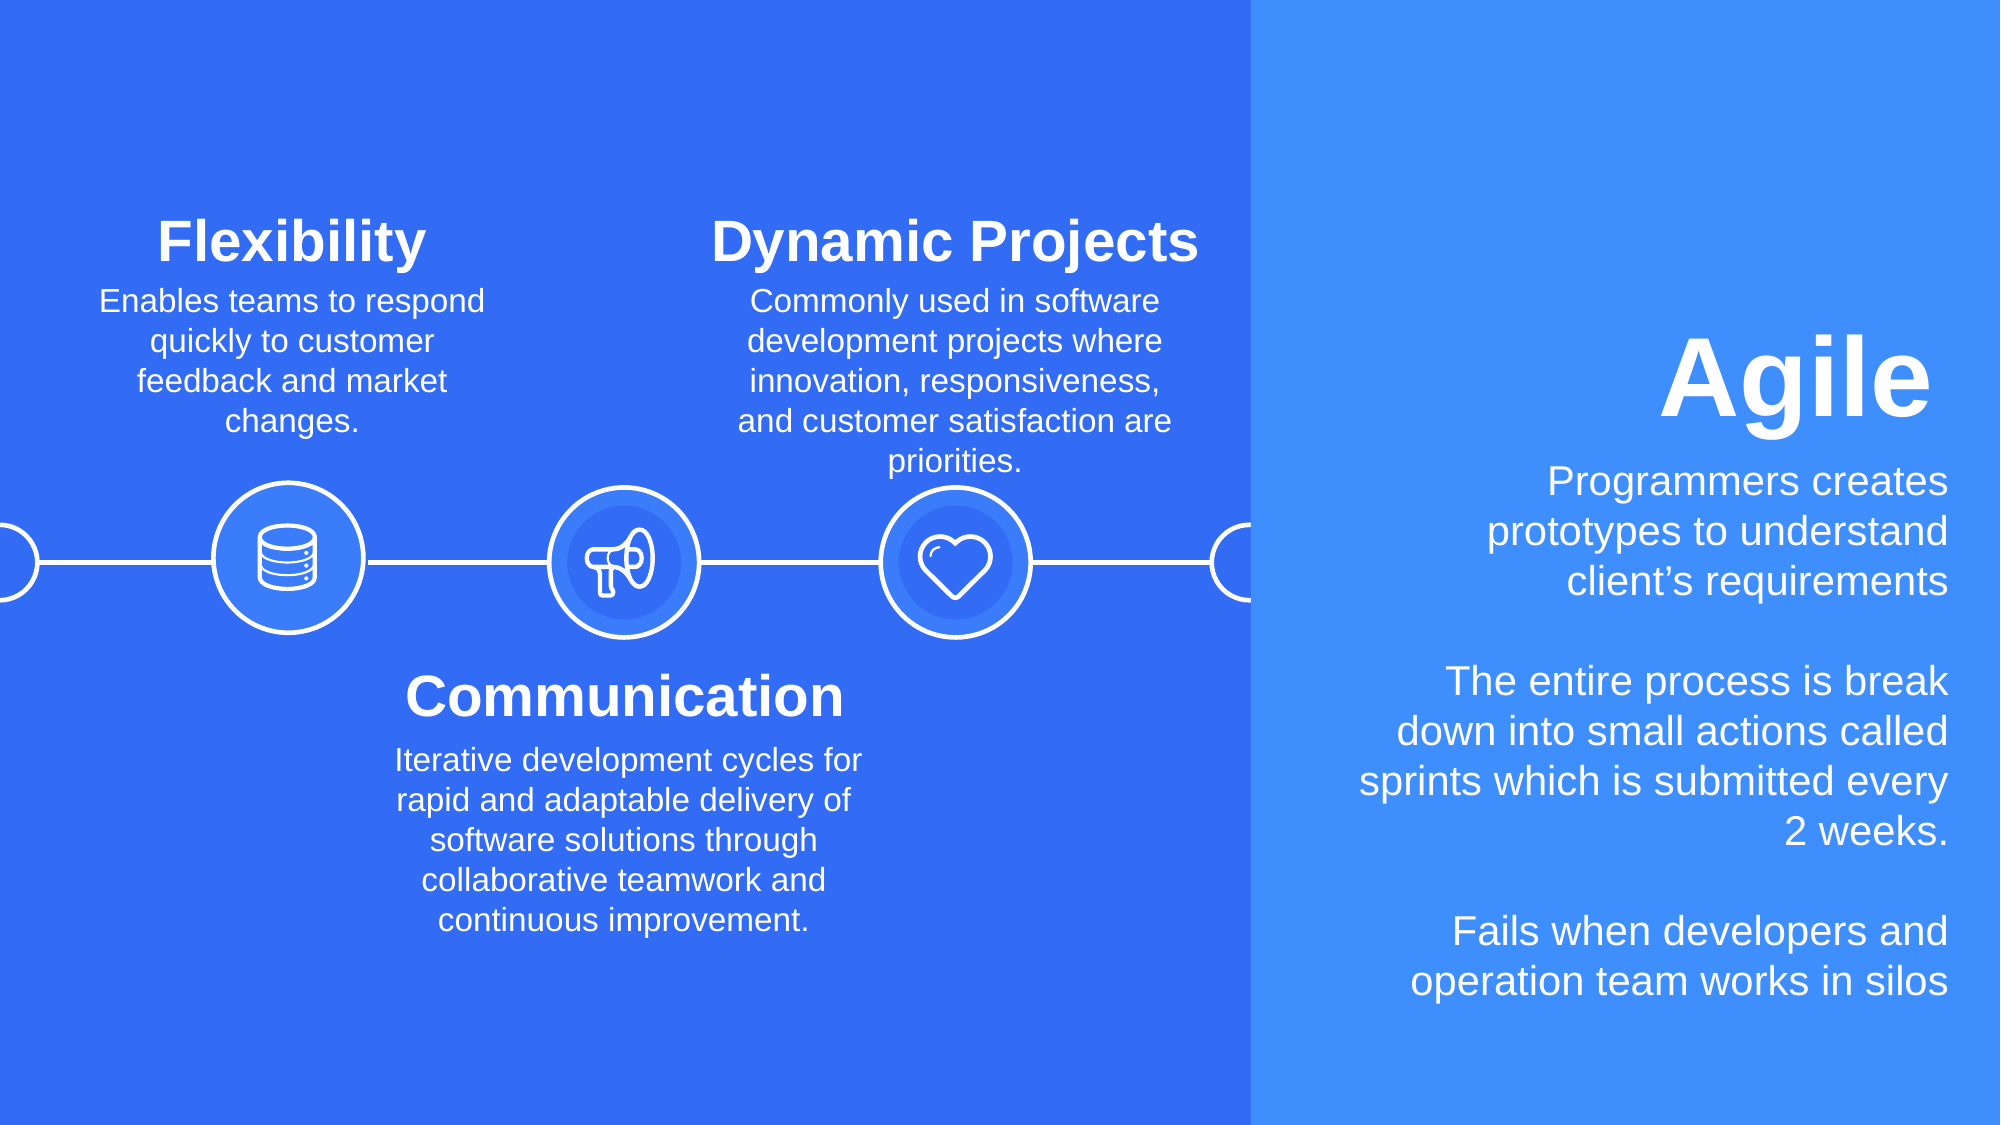

Flexibility
Enables teams to respond quickly to customer feedback and market changes.
Dynamic Projects
Commonly used in software development projects where innovation, responsiveness, and customer satisfaction are priorities.
Agile
Programmers creates prototypes to understand client’s requirements

The entire process is break down into small actions called sprints which is submitted every 2 weeks.

Fails when developers and operation team works in silos

Communication
 Iterative development cycles for rapid and adaptable delivery of software solutions through collaborative teamwork and continuous improvement.